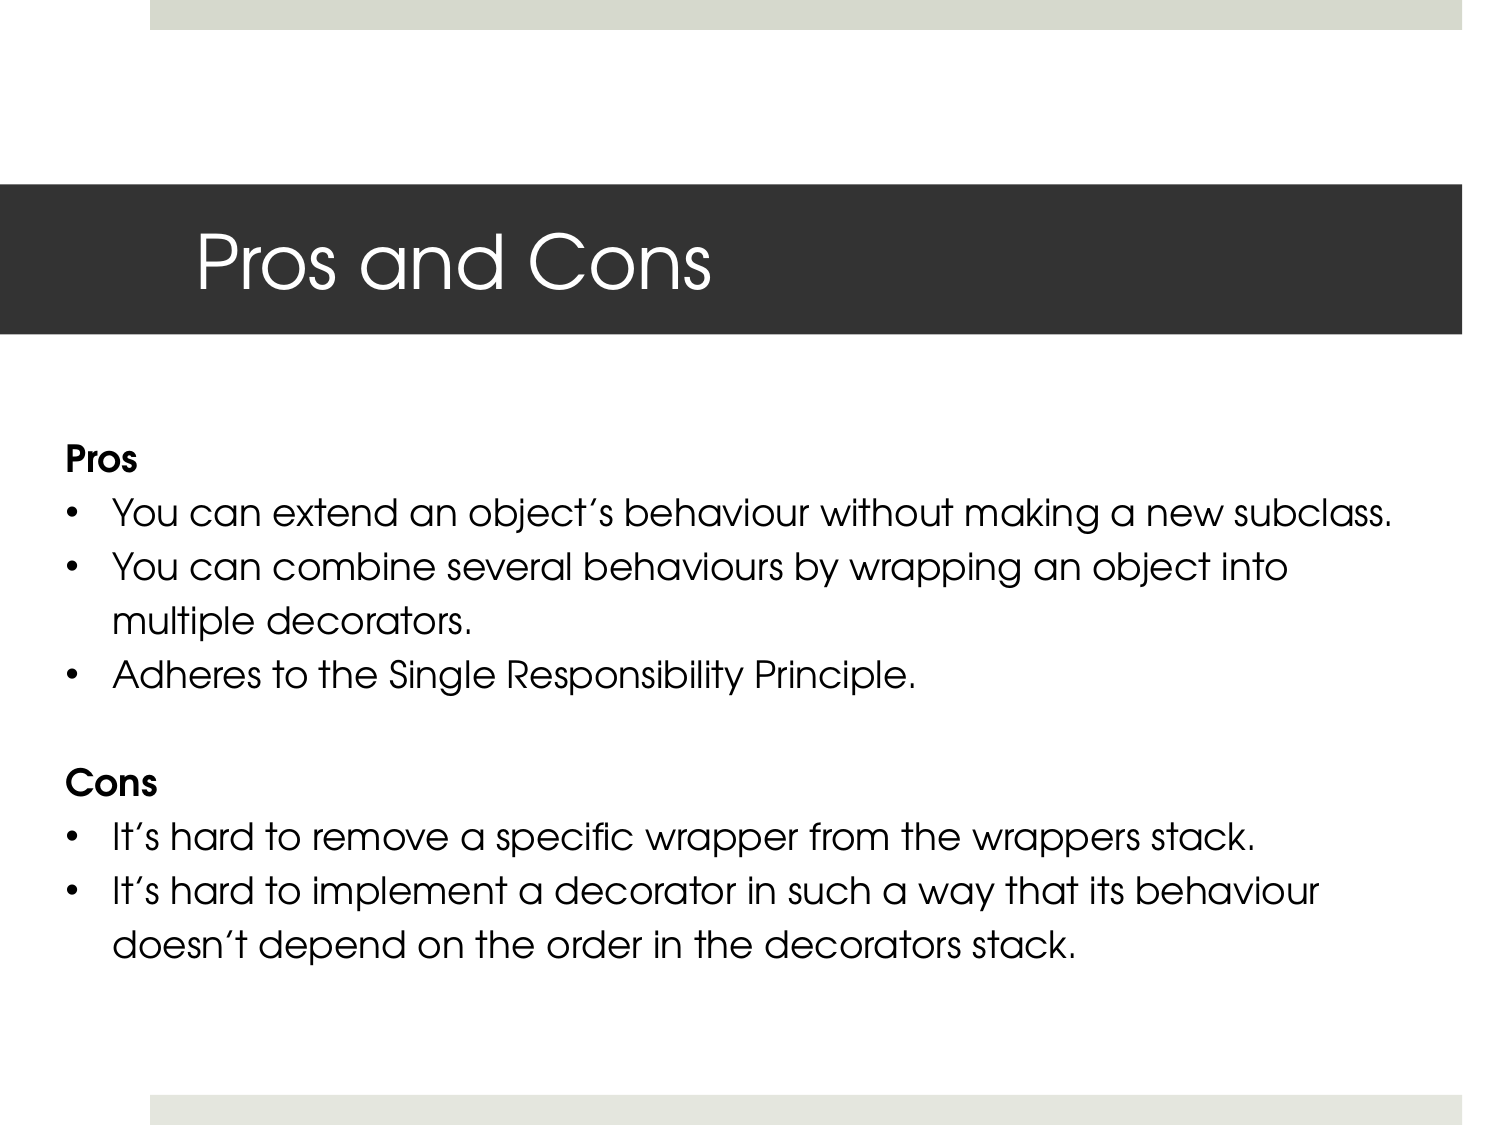

# Pros and Cons
Pros
You can extend an object’s behaviour without making a new subclass.
You can combine several behaviours by wrapping an object into multiple decorators.
Adheres to the Single Responsibility Principle.

Cons
It’s hard to remove a specific wrapper from the wrappers stack.
It’s hard to implement a decorator in such a way that its behaviour doesn’t depend on the order in the decorators stack.